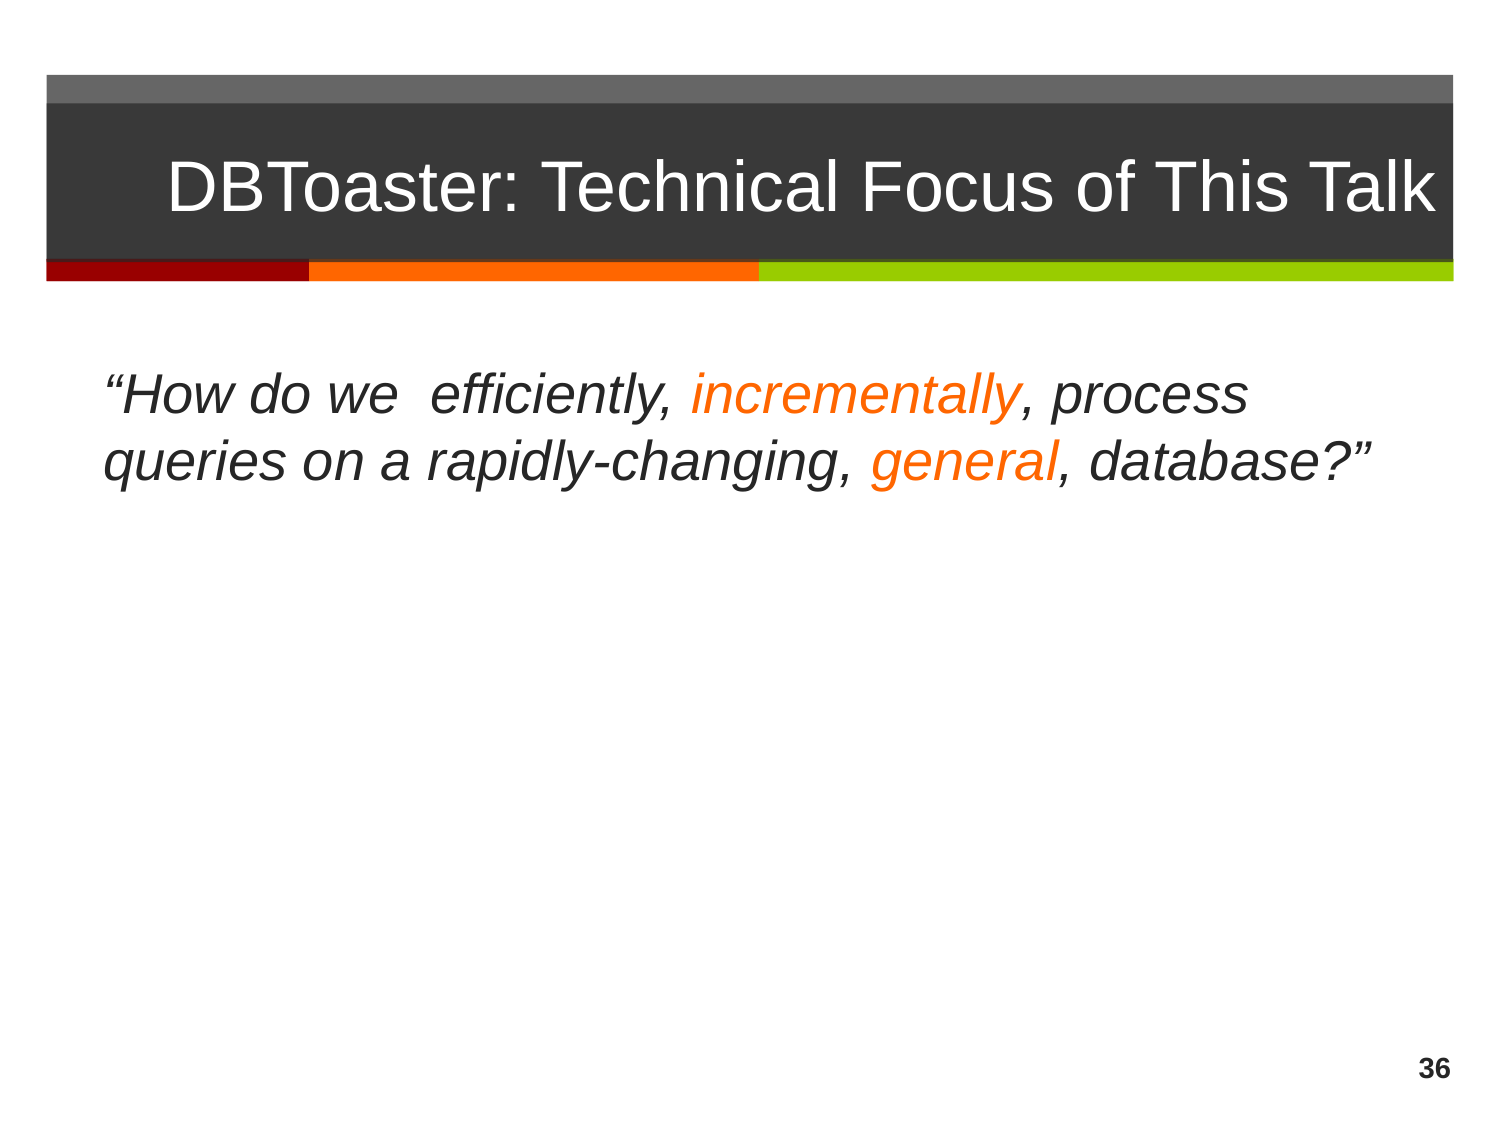

# DBToaster: Technical Focus of This Talk
“How do we  efficiently, incrementally, process queries on a rapidly-changing, general, database?”